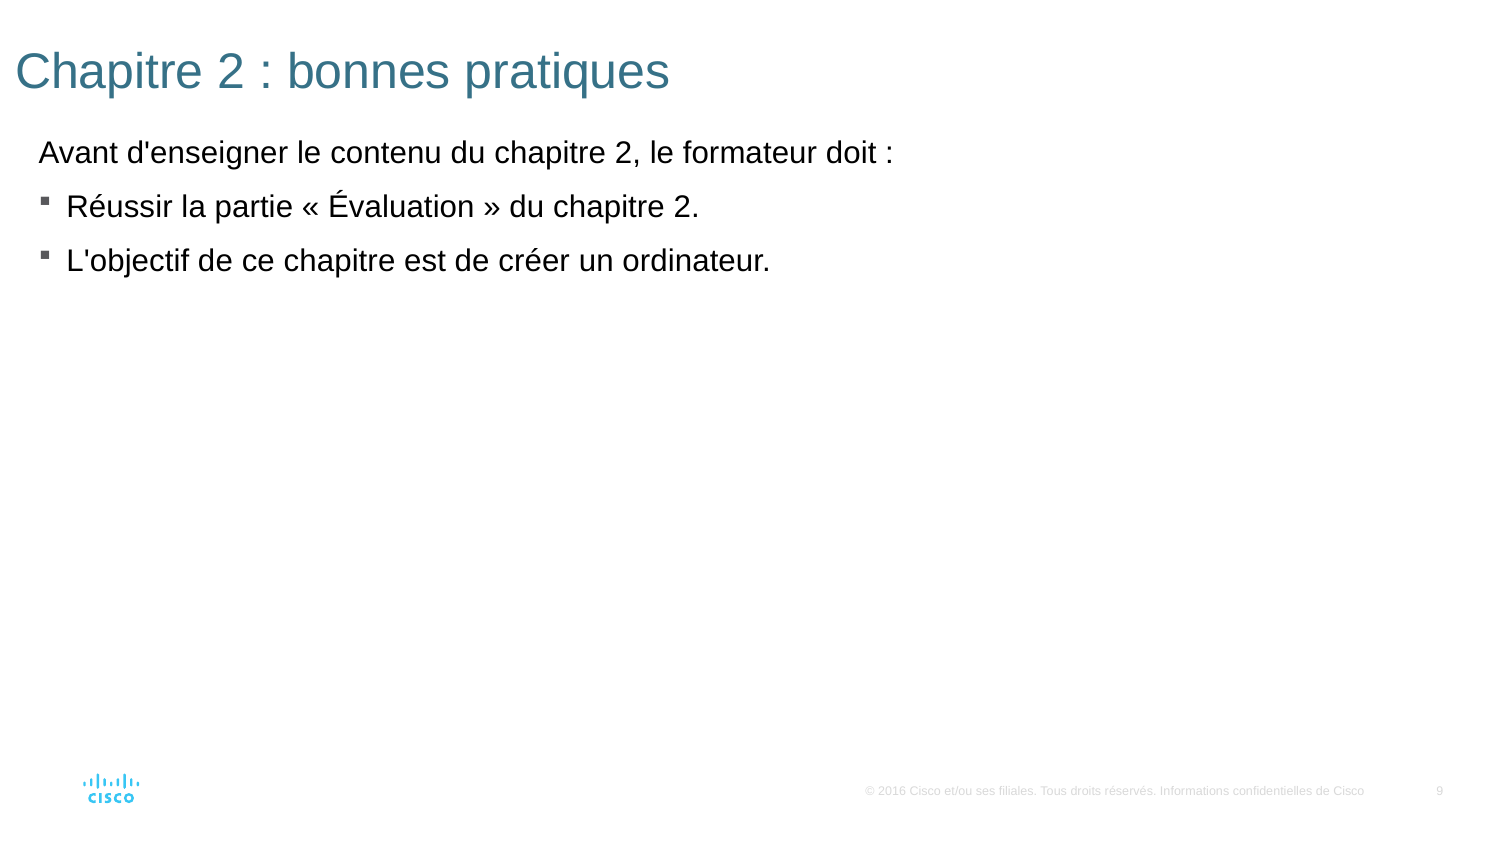

# Chapitre 2 : bonnes pratiques
Avant d'enseigner le contenu du chapitre 2, le formateur doit :
Réussir la partie « Évaluation » du chapitre 2.
L'objectif de ce chapitre est de créer un ordinateur.